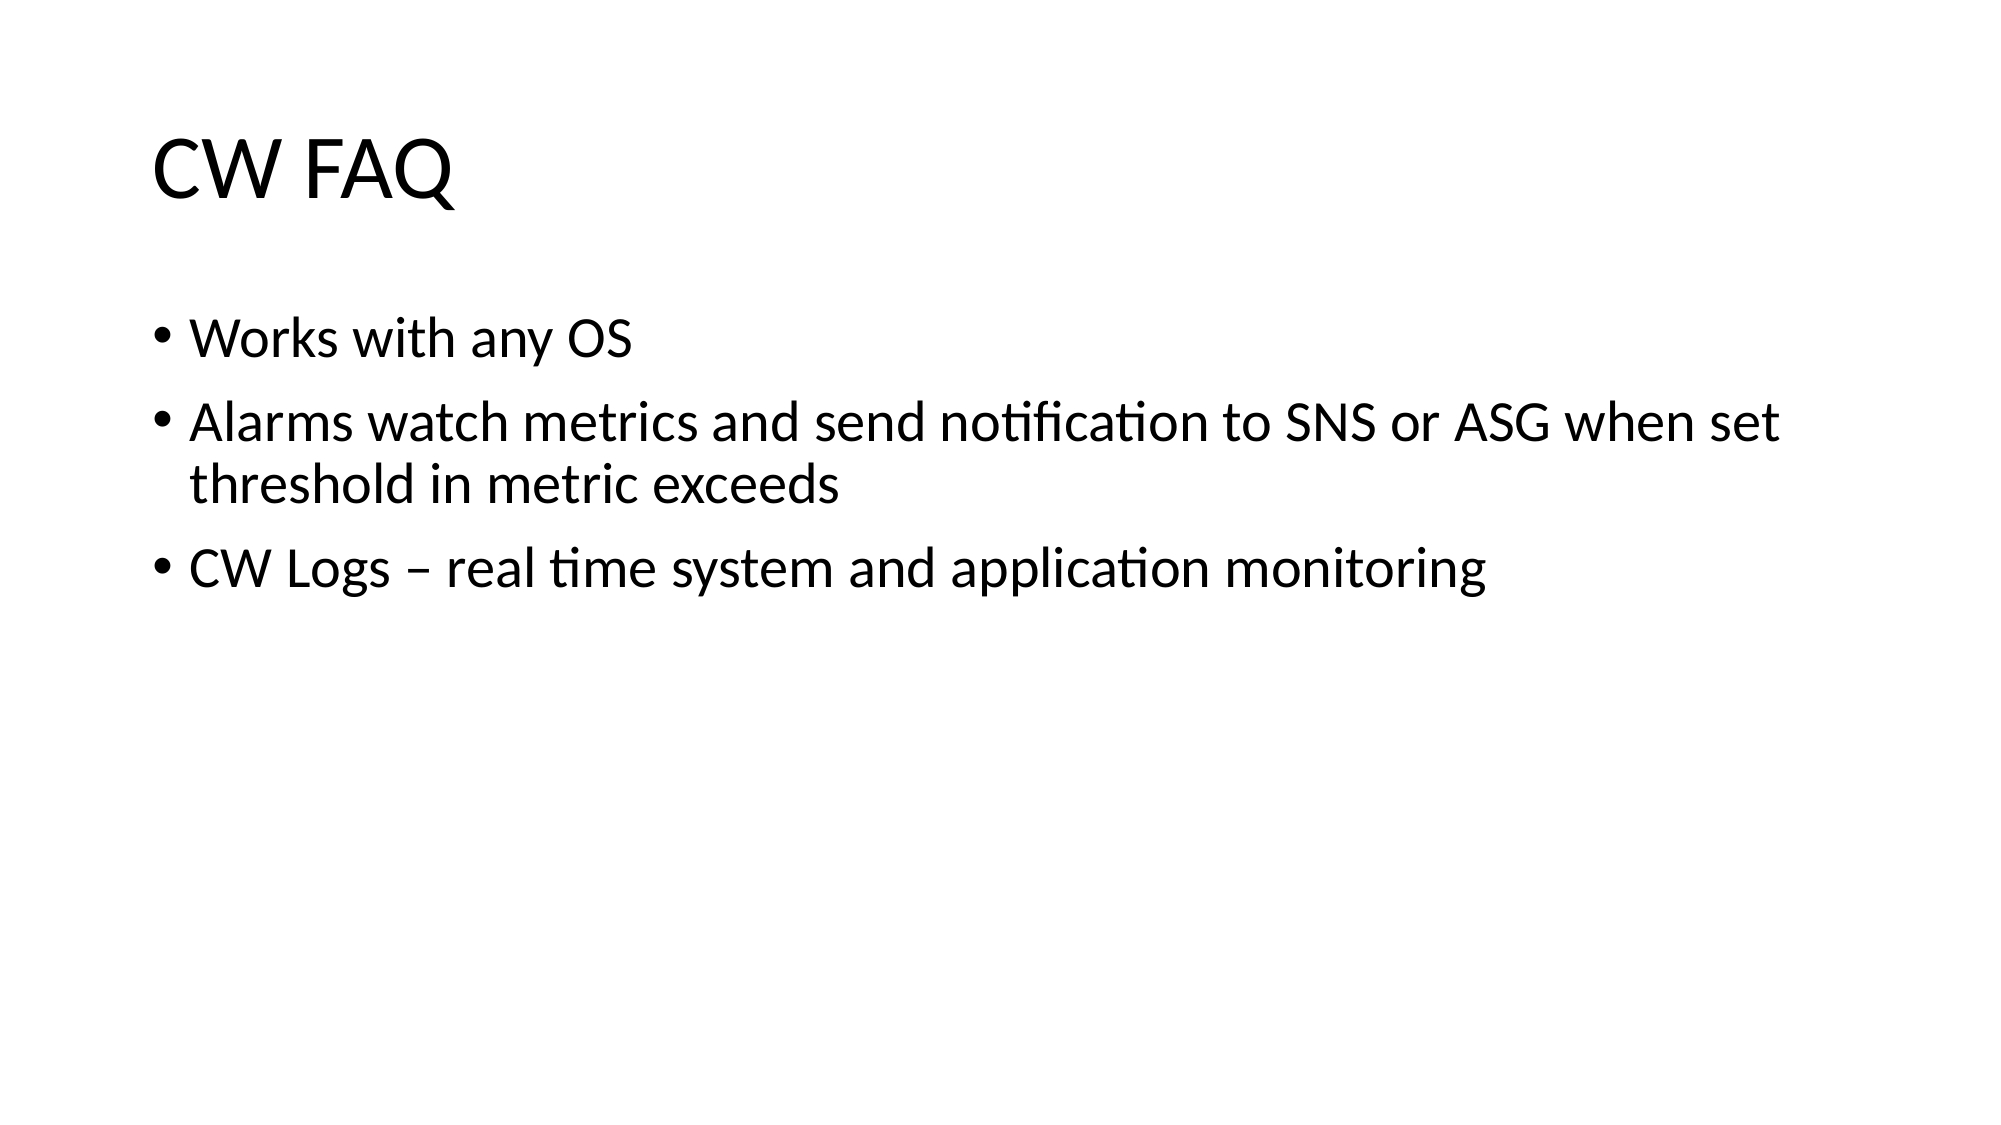

# CW FAQ
Works with any OS
Alarms watch metrics and send notification to SNS or ASG when set threshold in metric exceeds
CW Logs – real time system and application monitoring